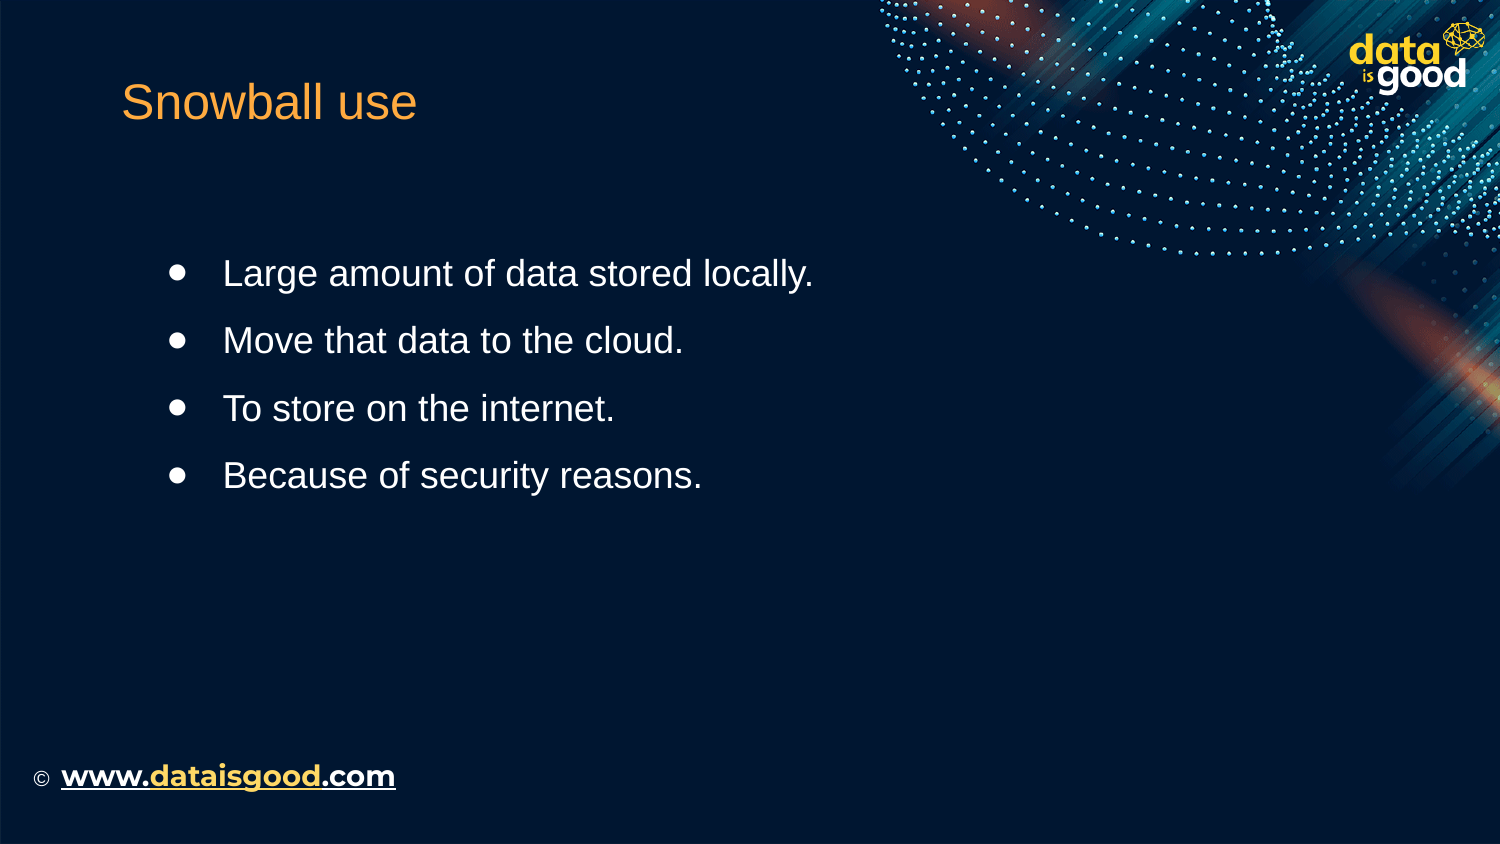

# Snowball use
Large amount of data stored locally.
Move that data to the cloud.
To store on the internet.
Because of security reasons.